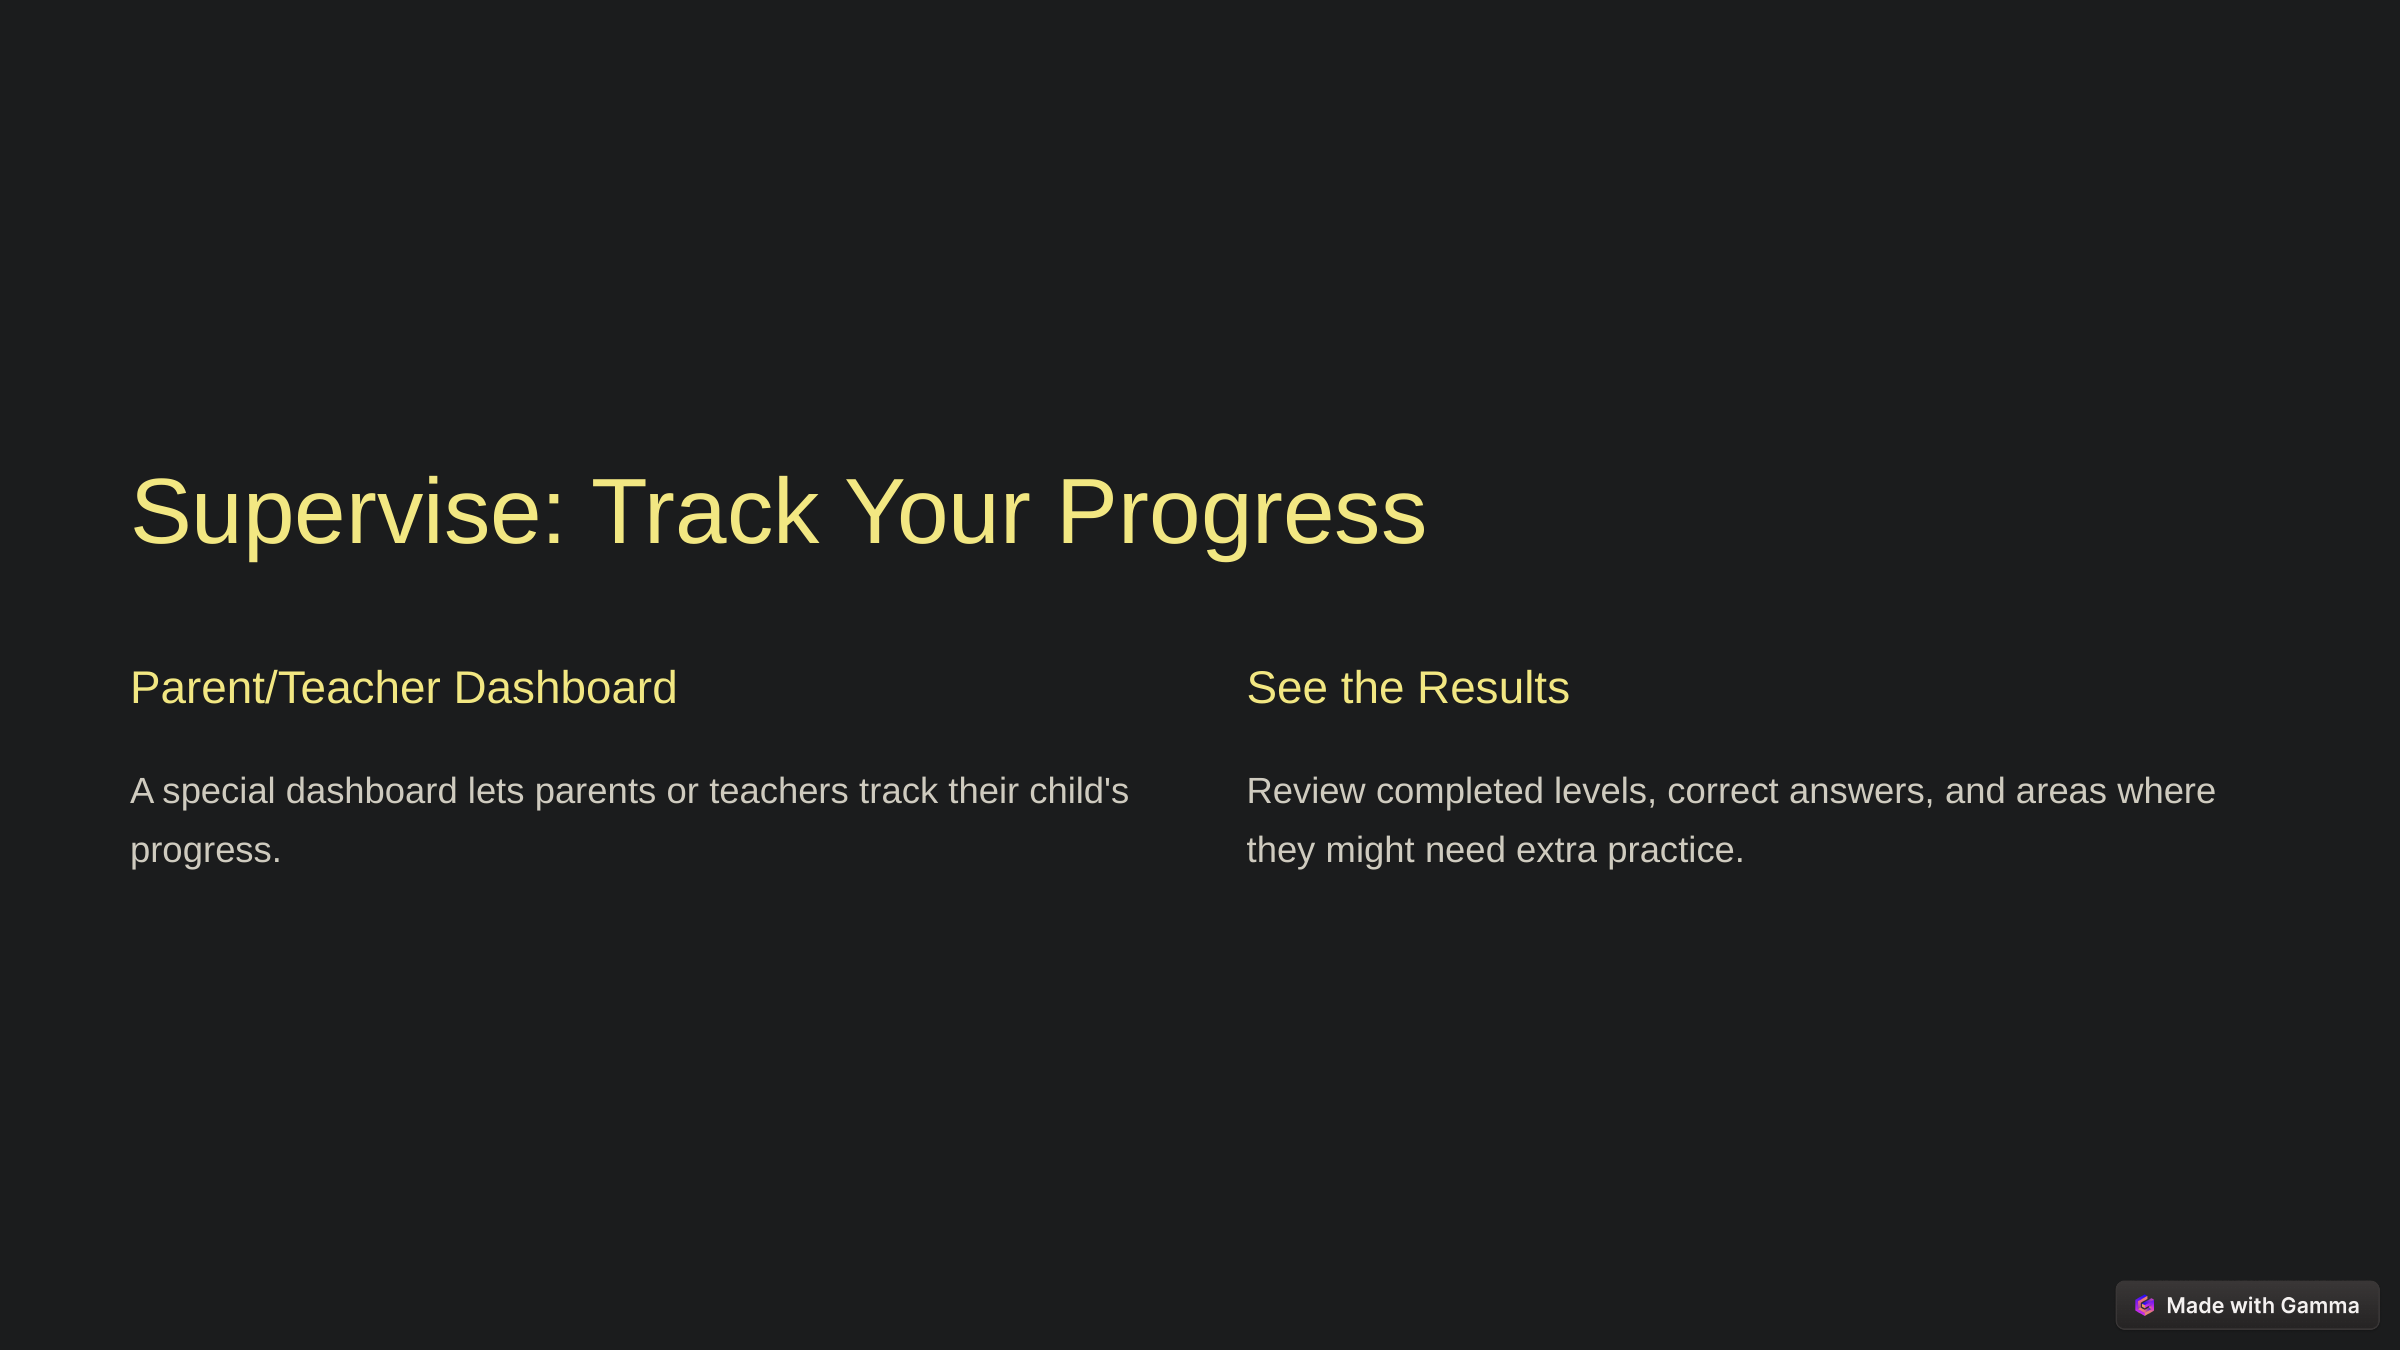

Supervise: Track Your Progress
Parent/Teacher Dashboard
See the Results
A special dashboard lets parents or teachers track their child's progress.
Review completed levels, correct answers, and areas where they might need extra practice.